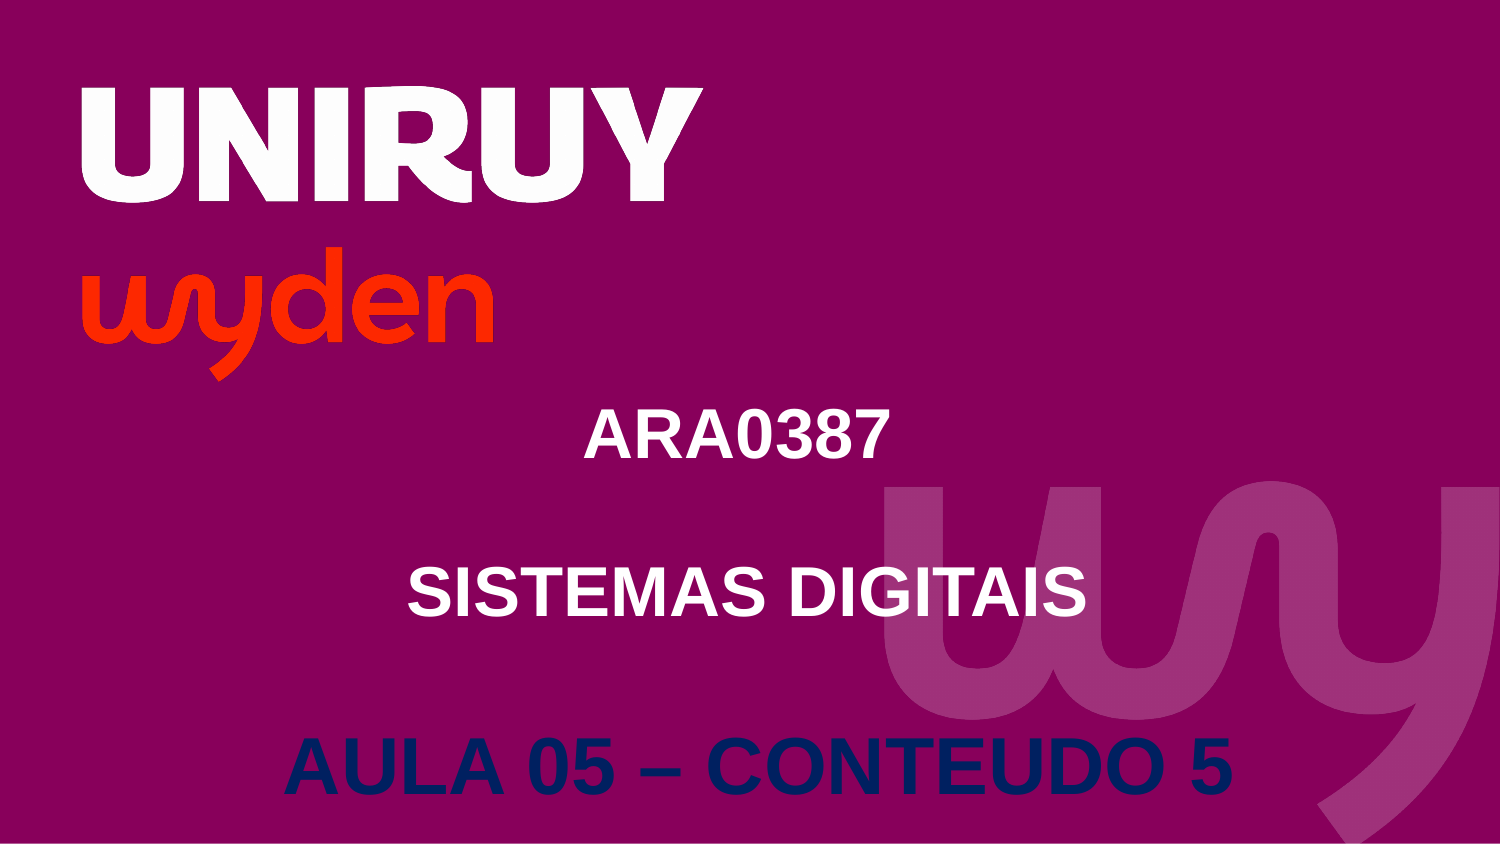

ARA0387

SISTEMAS DIGITAIS

 AULA 05 – CONTEUDO 5